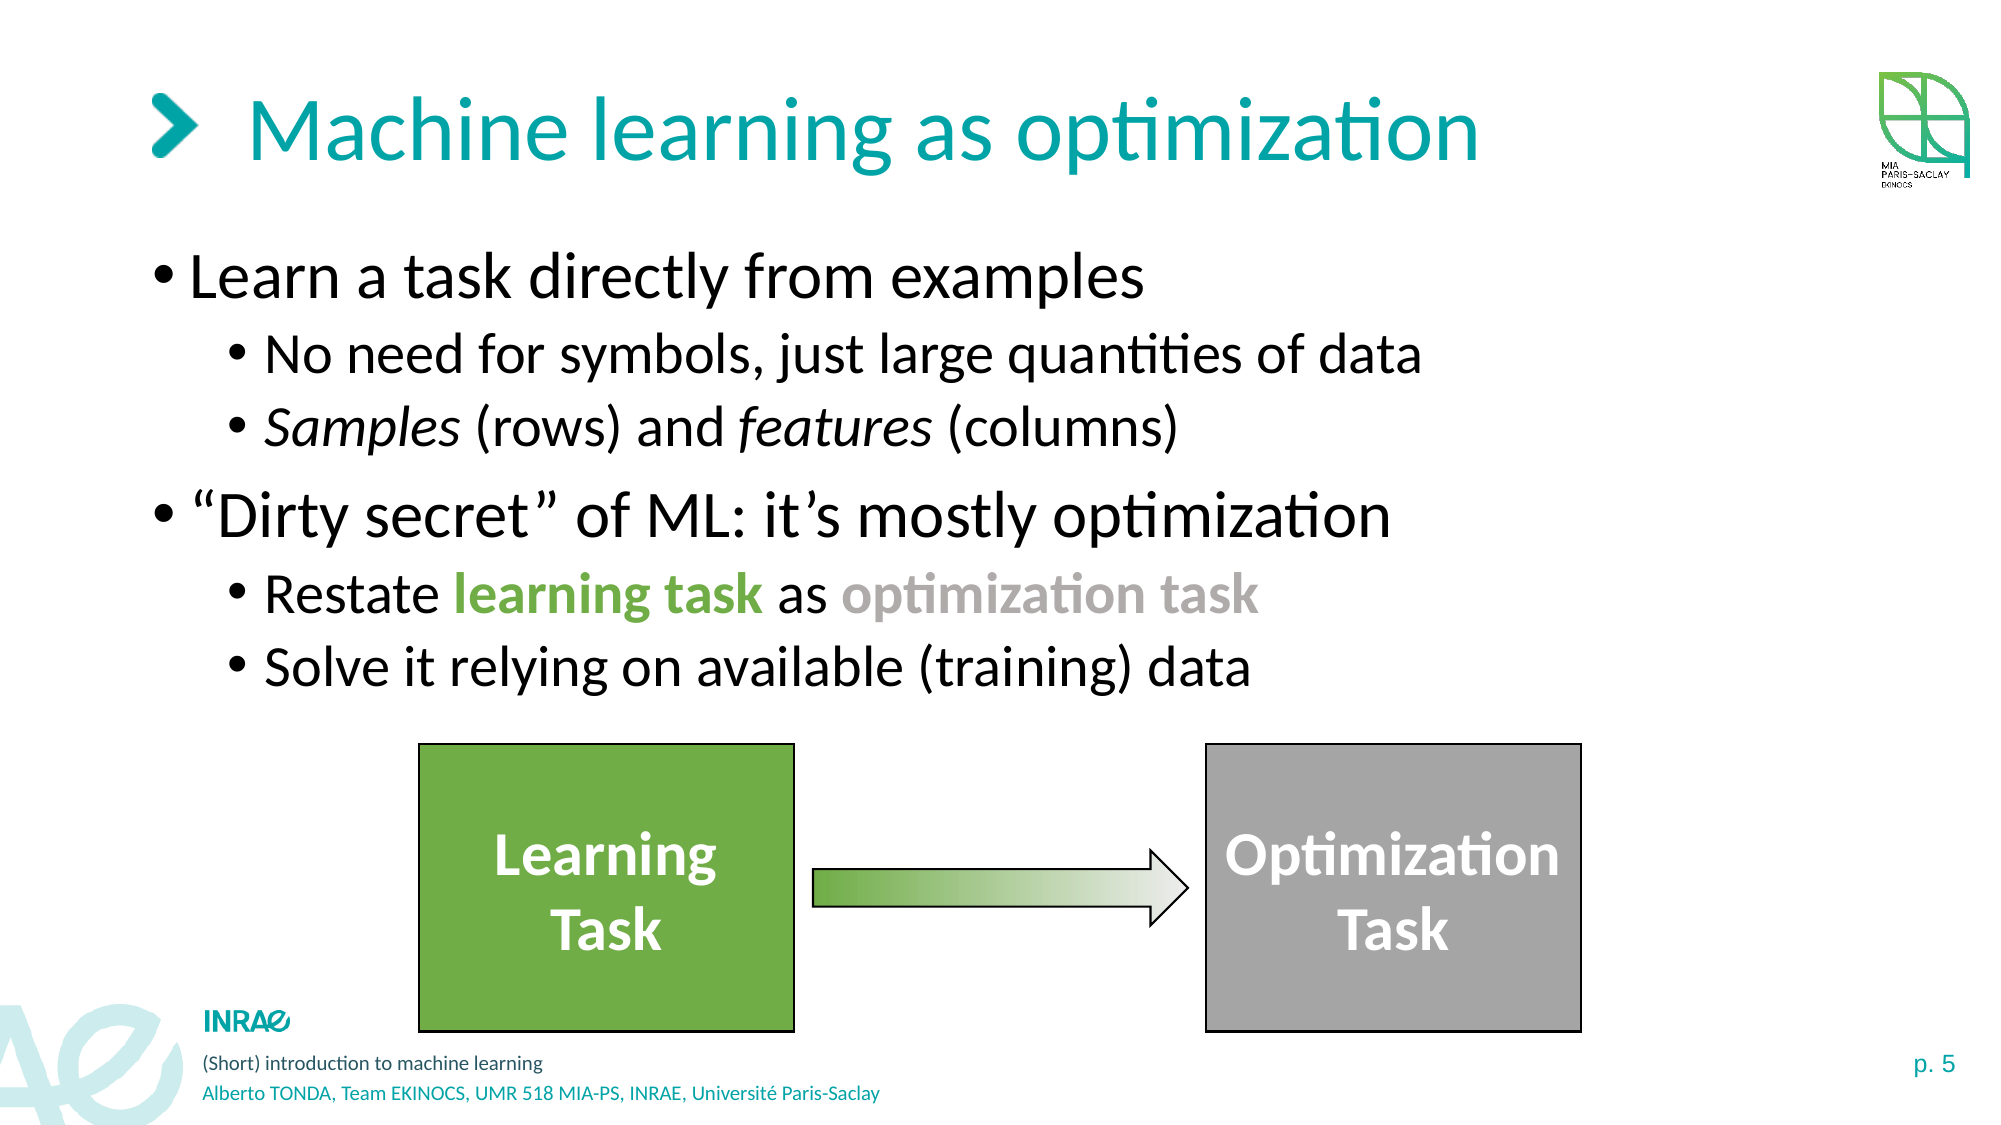

# Machine learning as optimization
Learn a task directly from examples
No need for symbols, just large quantities of data
Samples (rows) and features (columns)
“Dirty secret” of ML: it’s mostly optimization
Restate learning task as optimization task
Solve it relying on available (training) data
Learning
Task
Optimization Task